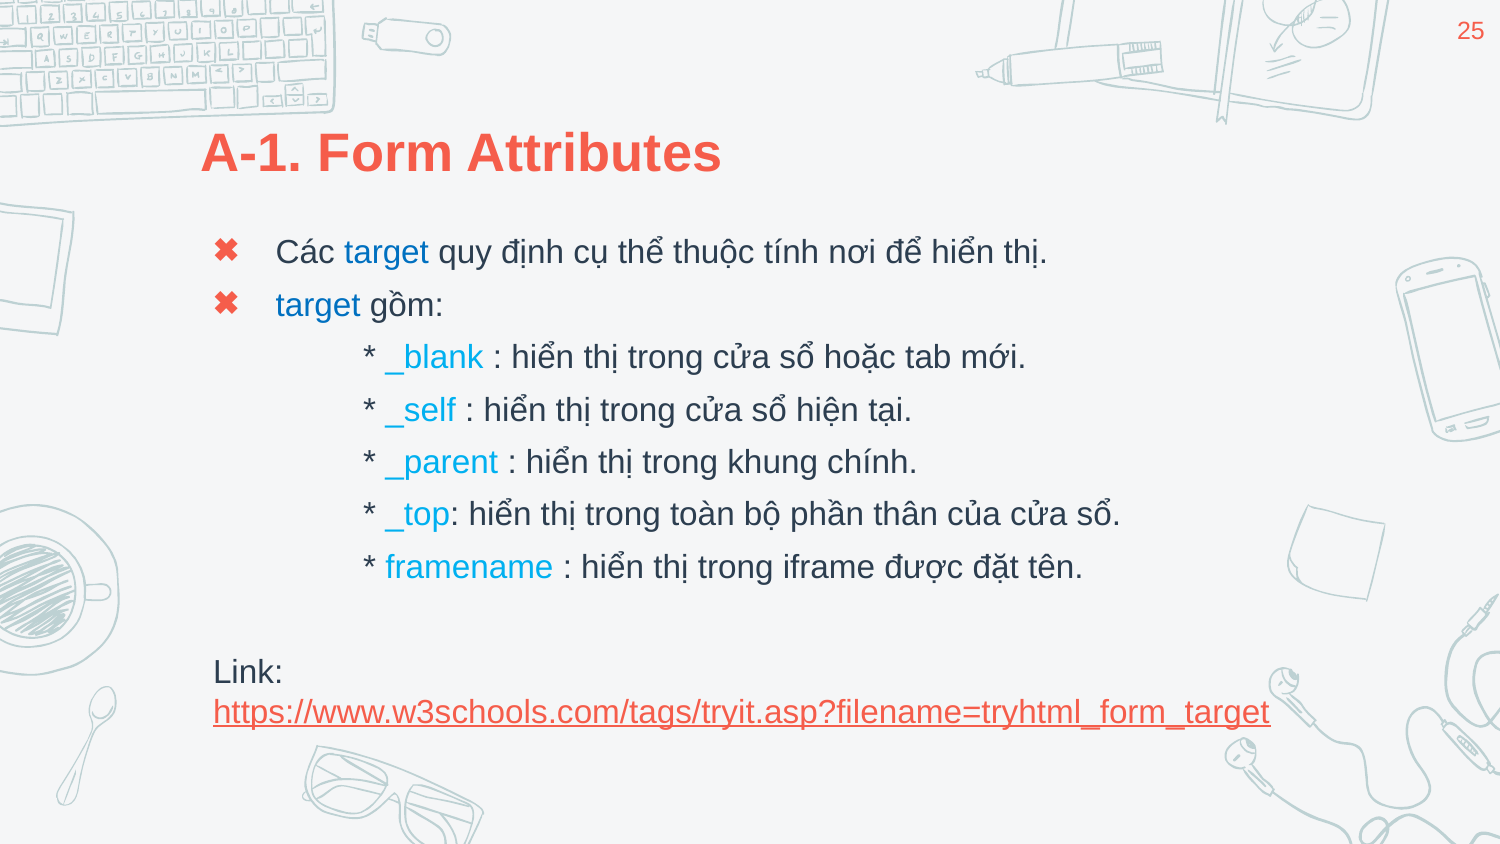

25
# A-1. Form Attributes
Các target quy định cụ thể thuộc tính nơi để hiển thị.
target gồm:
	* _blank : hiển thị trong cửa sổ hoặc tab mới.
	* _self : hiển thị trong cửa sổ hiện tại.
	* _parent : hiển thị trong khung chính.
	* _top: hiển thị trong toàn bộ phần thân của cửa sổ.
	* framename : hiển thị trong iframe được đặt tên.

Link: https://www.w3schools.com/tags/tryit.asp?filename=tryhtml_form_target